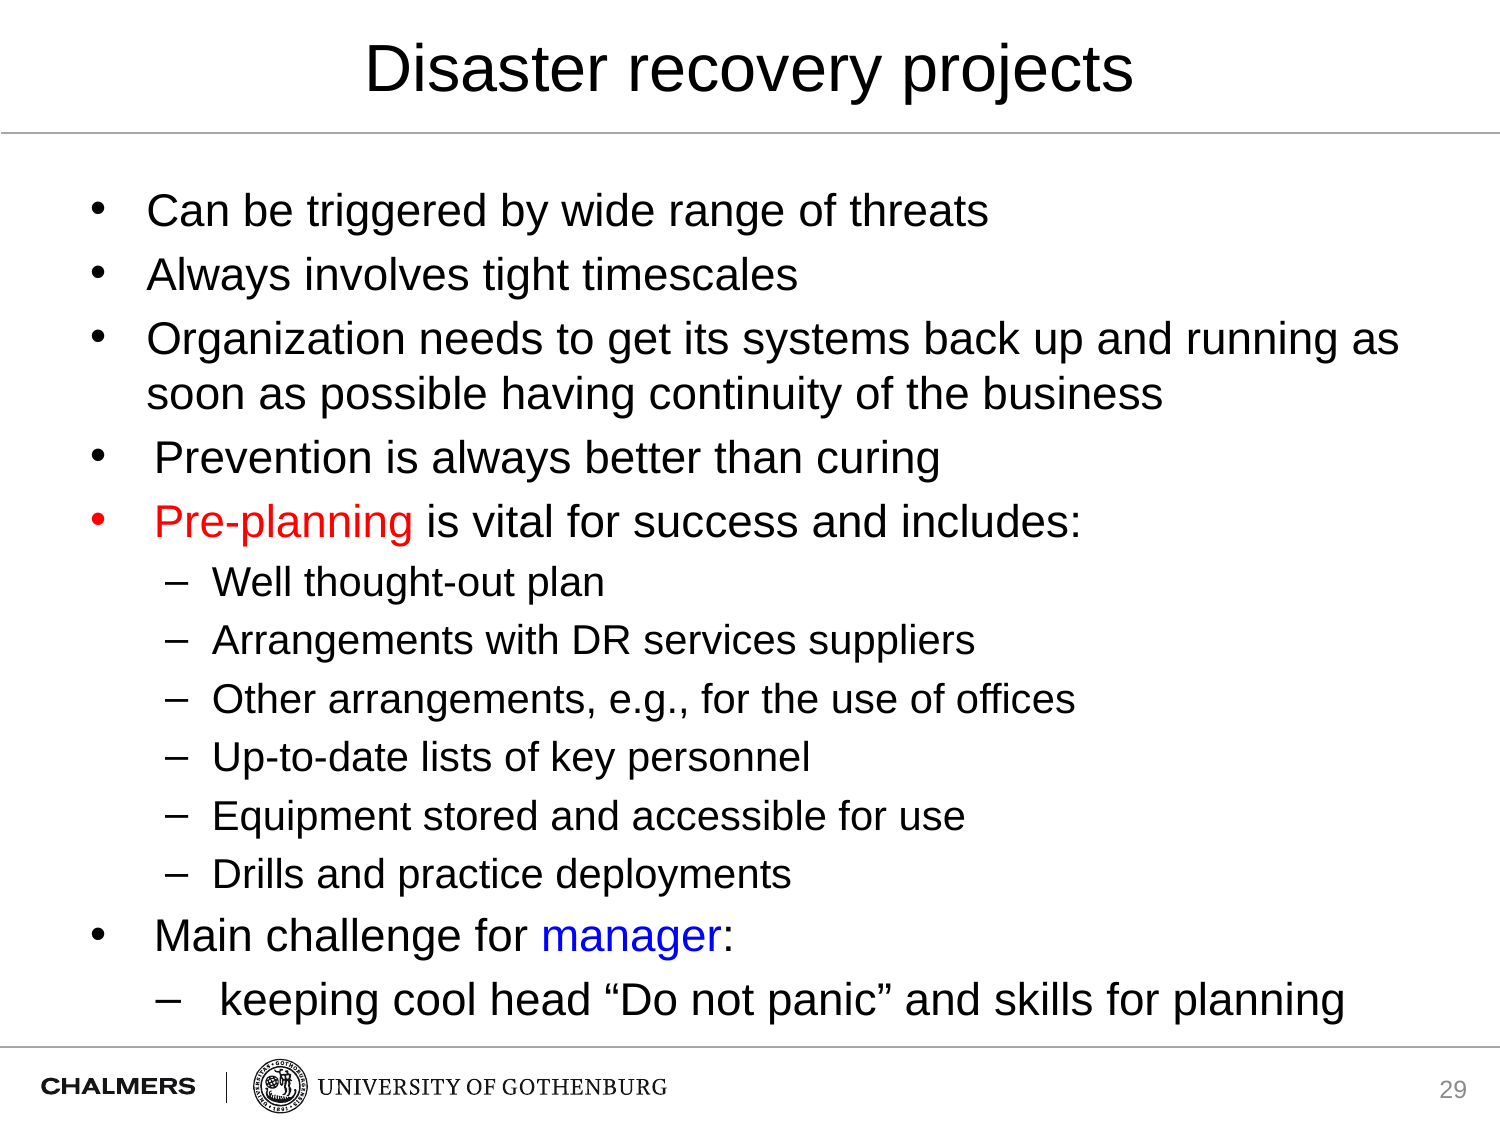

# Disaster recovery projects
Can be triggered by wide range of threats
Always involves tight timescales
Organization needs to get its systems back up and running as soon as possible having continuity of the business
Prevention is always better than curing
Pre-planning is vital for success and includes:
Well thought-out plan
Arrangements with DR services suppliers
Other arrangements, e.g., for the use of offices
Up-to-date lists of key personnel
Equipment stored and accessible for use
Drills and practice deployments
Main challenge for manager:
keeping cool head “Do not panic” and skills for planning

29